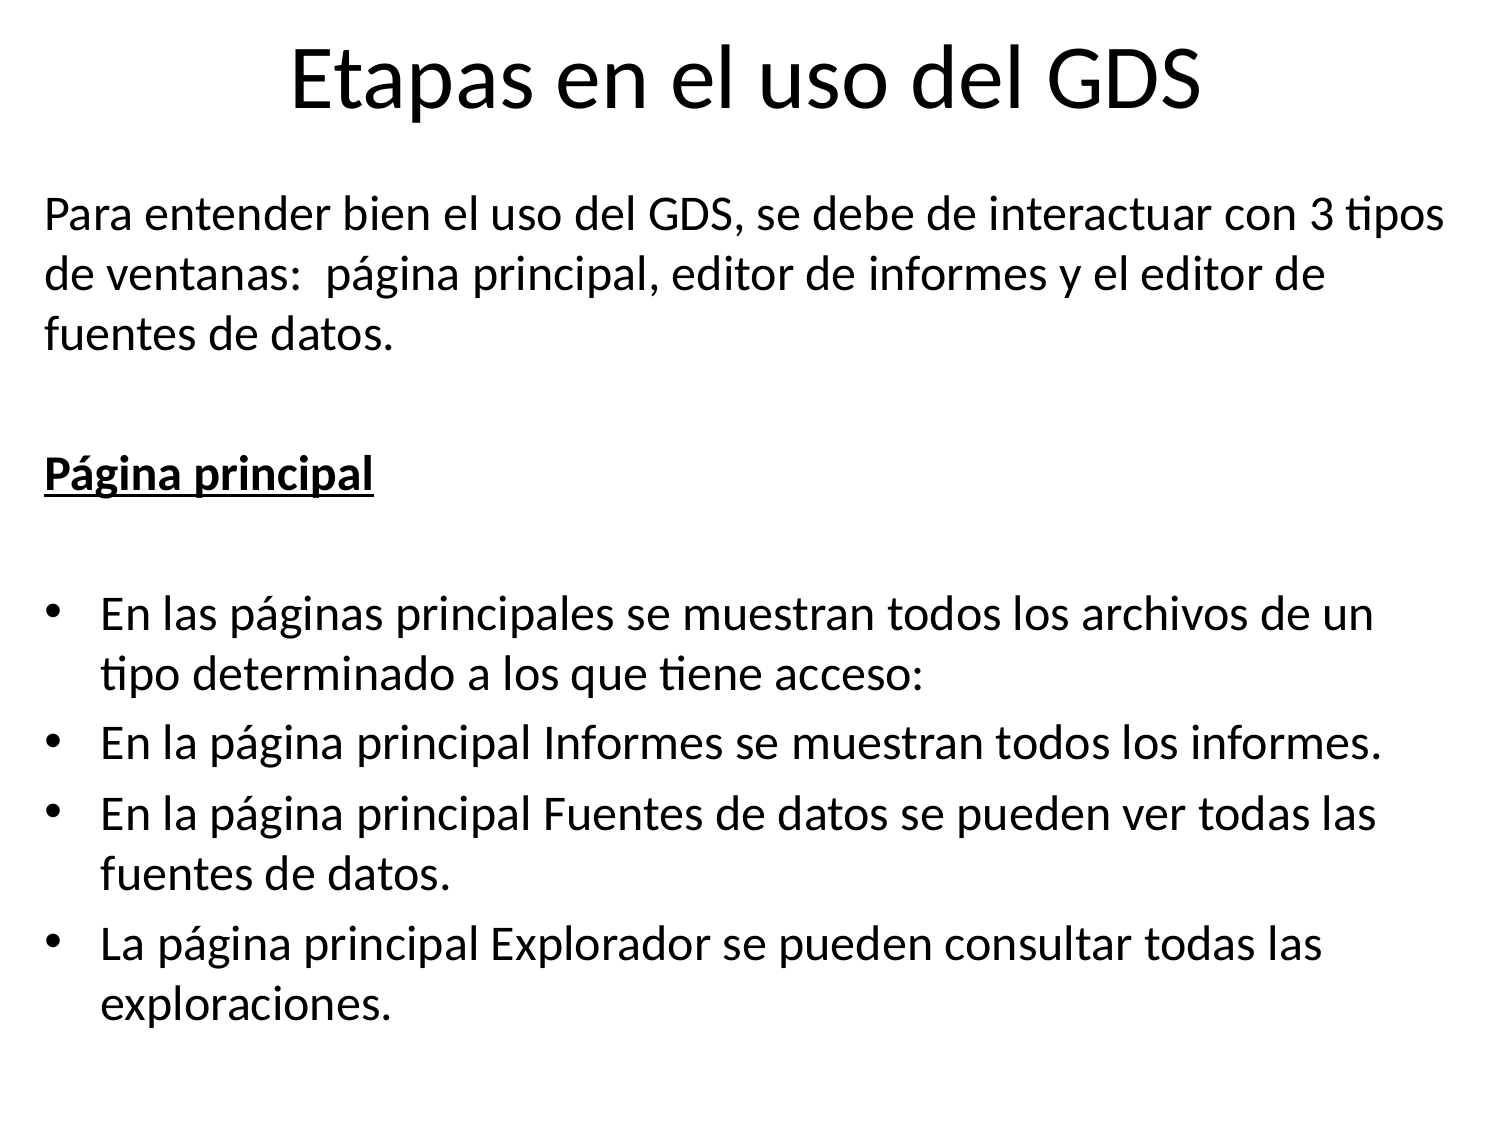

# Etapas en el uso del GDS
Para entender bien el uso del GDS, se debe de interactuar con 3 tipos de ventanas:  página principal, editor de informes y el editor de fuentes de datos.

Página principal

En las páginas principales se muestran todos los archivos de un tipo determinado a los que tiene acceso:
En la página principal Informes se muestran todos los informes.
En la página principal Fuentes de datos se pueden ver todas las fuentes de datos.
La página principal Explorador se pueden consultar todas las exploraciones.